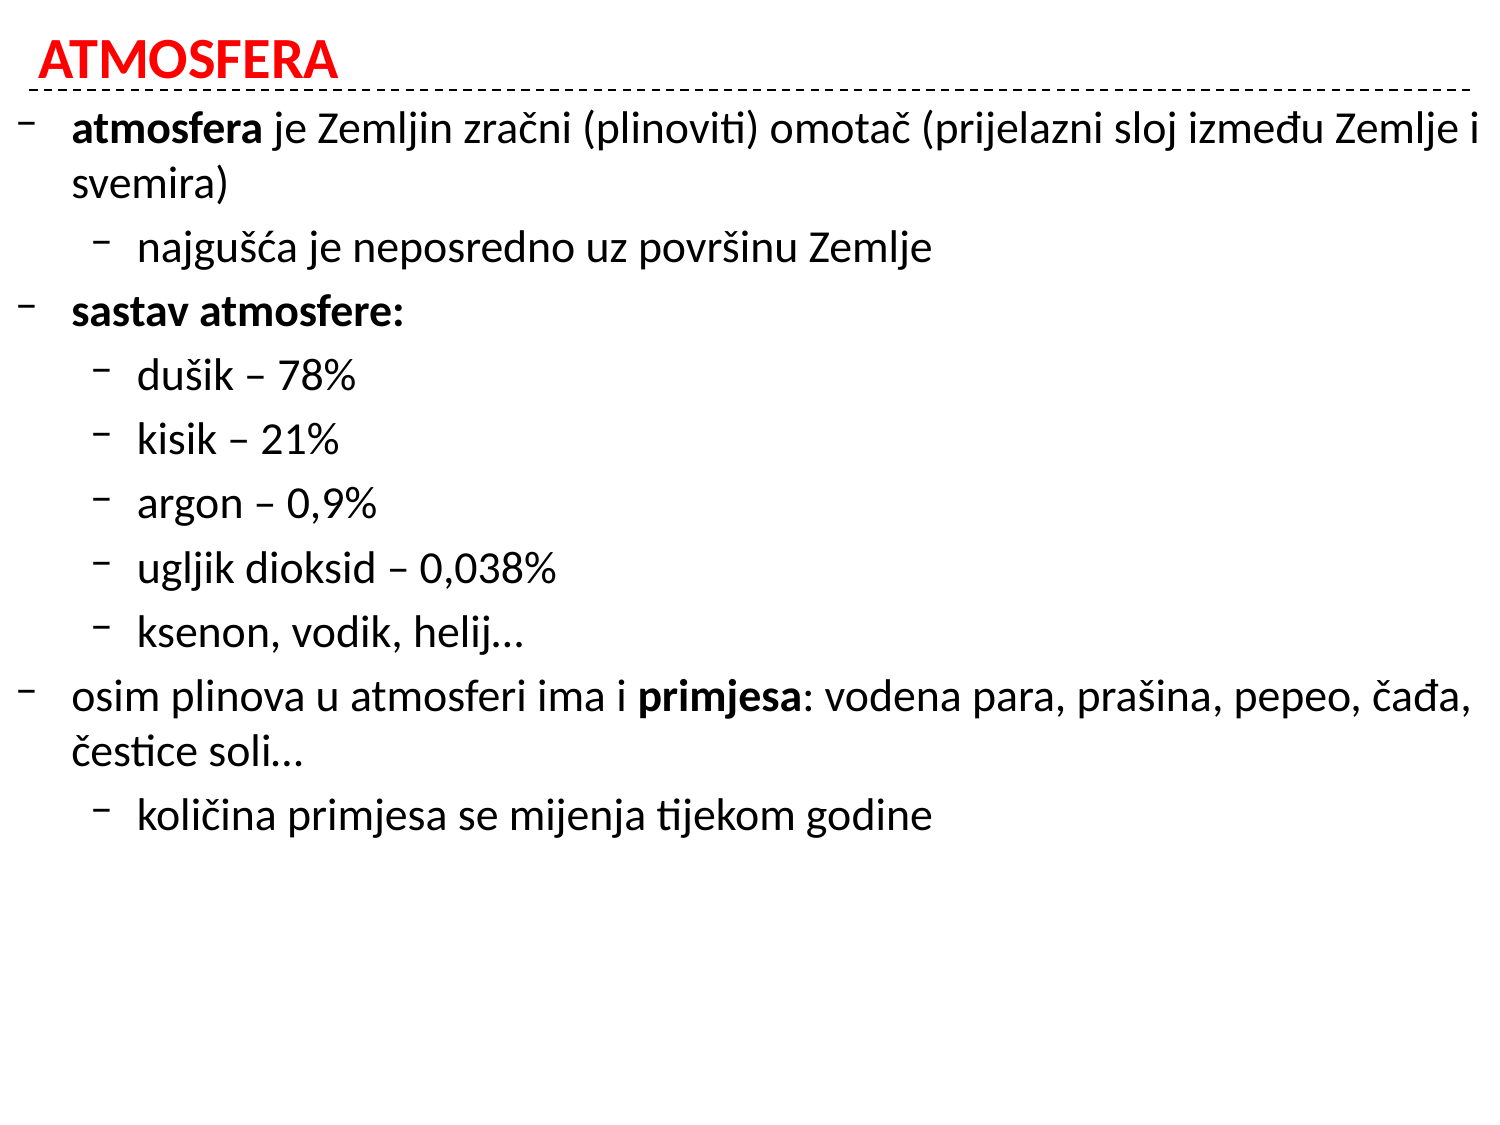

# ATMOSFERA
atmosfera je Zemljin zračni (plinoviti) omotač (prijelazni sloj između Zemlje i svemira)
najgušća je neposredno uz površinu Zemlje
sastav atmosfere:
dušik – 78%
kisik – 21%
argon – 0,9%
ugljik dioksid – 0,038%
ksenon, vodik, helij…
osim plinova u atmosferi ima i primjesa: vodena para, prašina, pepeo, čađa, čestice soli…
količina primjesa se mijenja tijekom godine